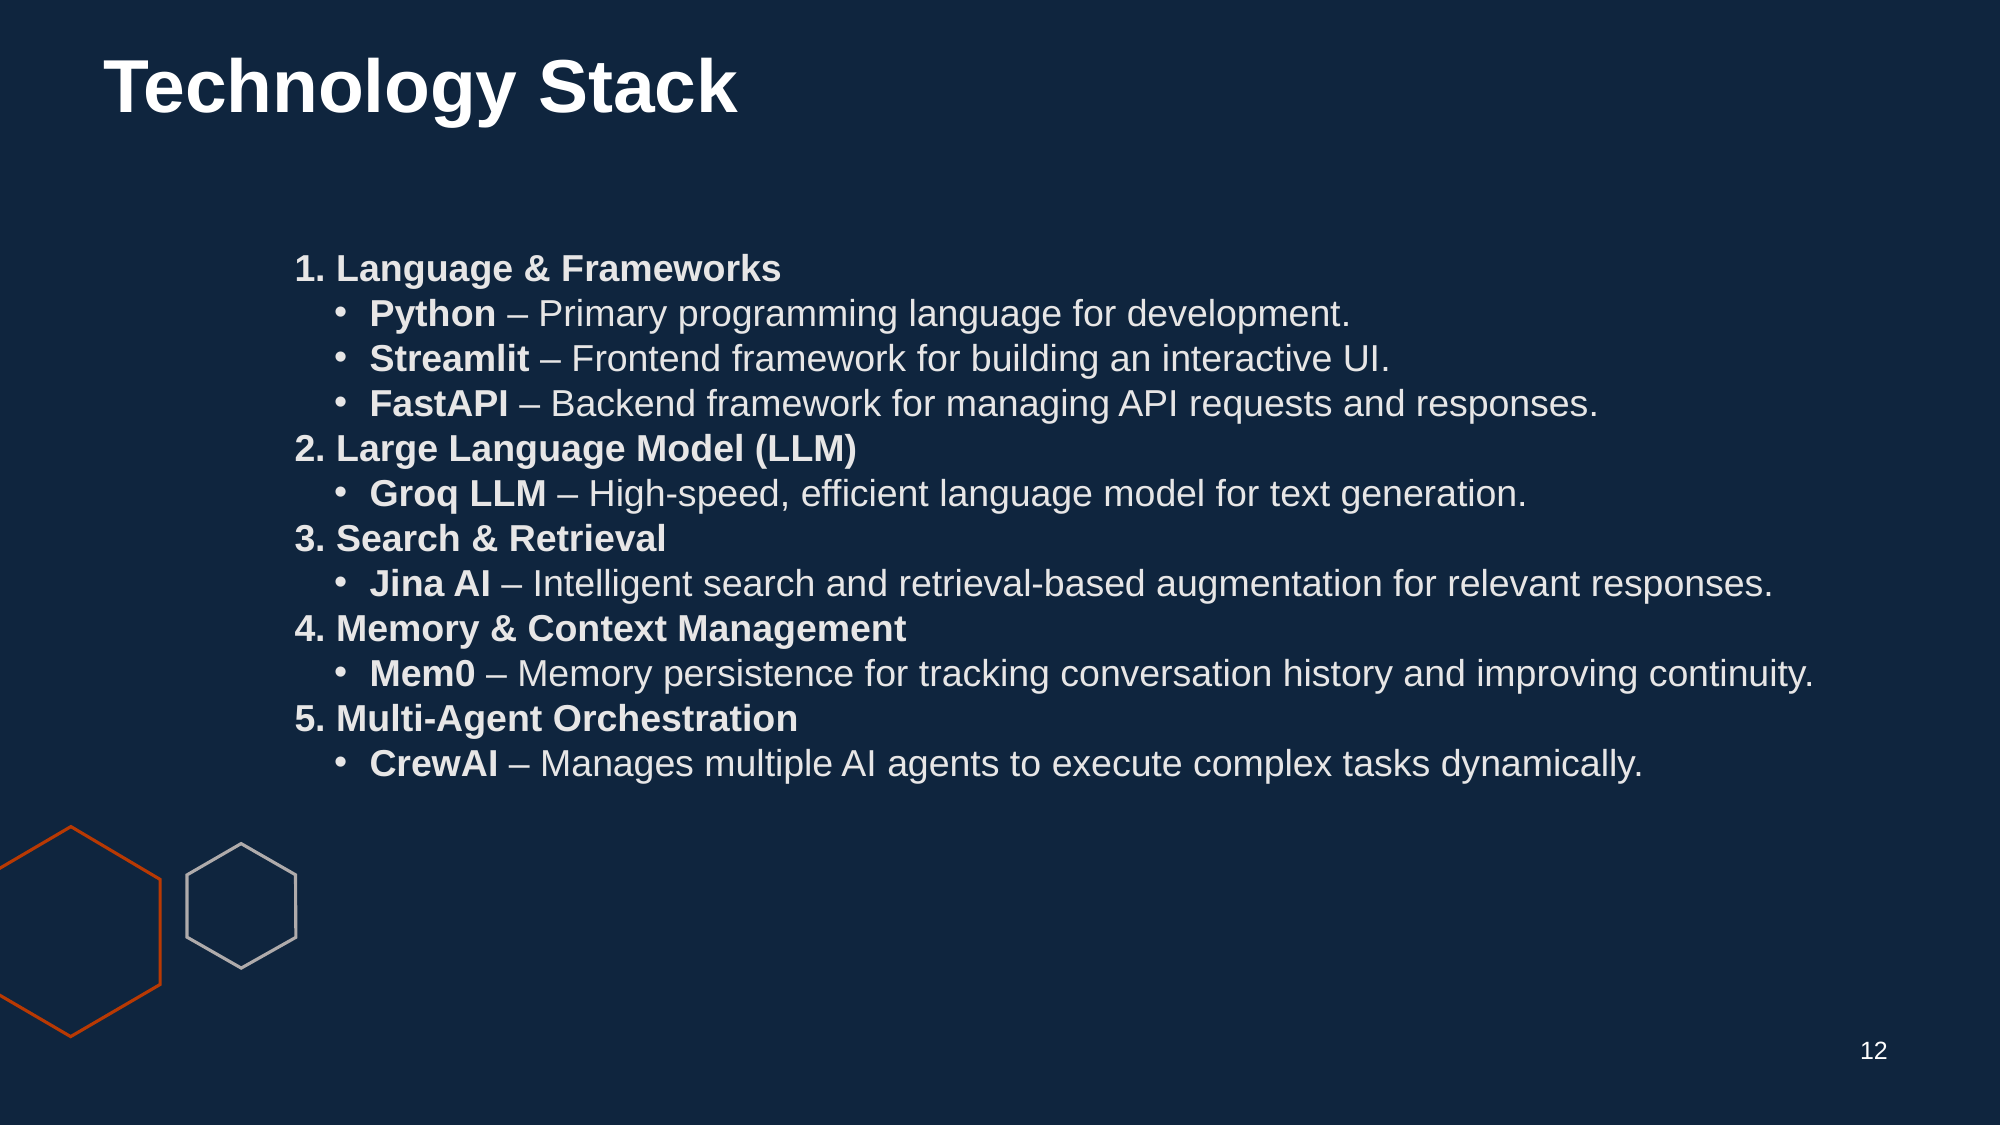

# Technology Stack
1. Language & Frameworks
Python – Primary programming language for development.
Streamlit – Frontend framework for building an interactive UI.
FastAPI – Backend framework for managing API requests and responses.
2. Large Language Model (LLM)
Groq LLM – High-speed, efficient language model for text generation.
3. Search & Retrieval
Jina AI – Intelligent search and retrieval-based augmentation for relevant responses.
4. Memory & Context Management
Mem0 – Memory persistence for tracking conversation history and improving continuity.
5. Multi-Agent Orchestration
CrewAI – Manages multiple AI agents to execute complex tasks dynamically.
12